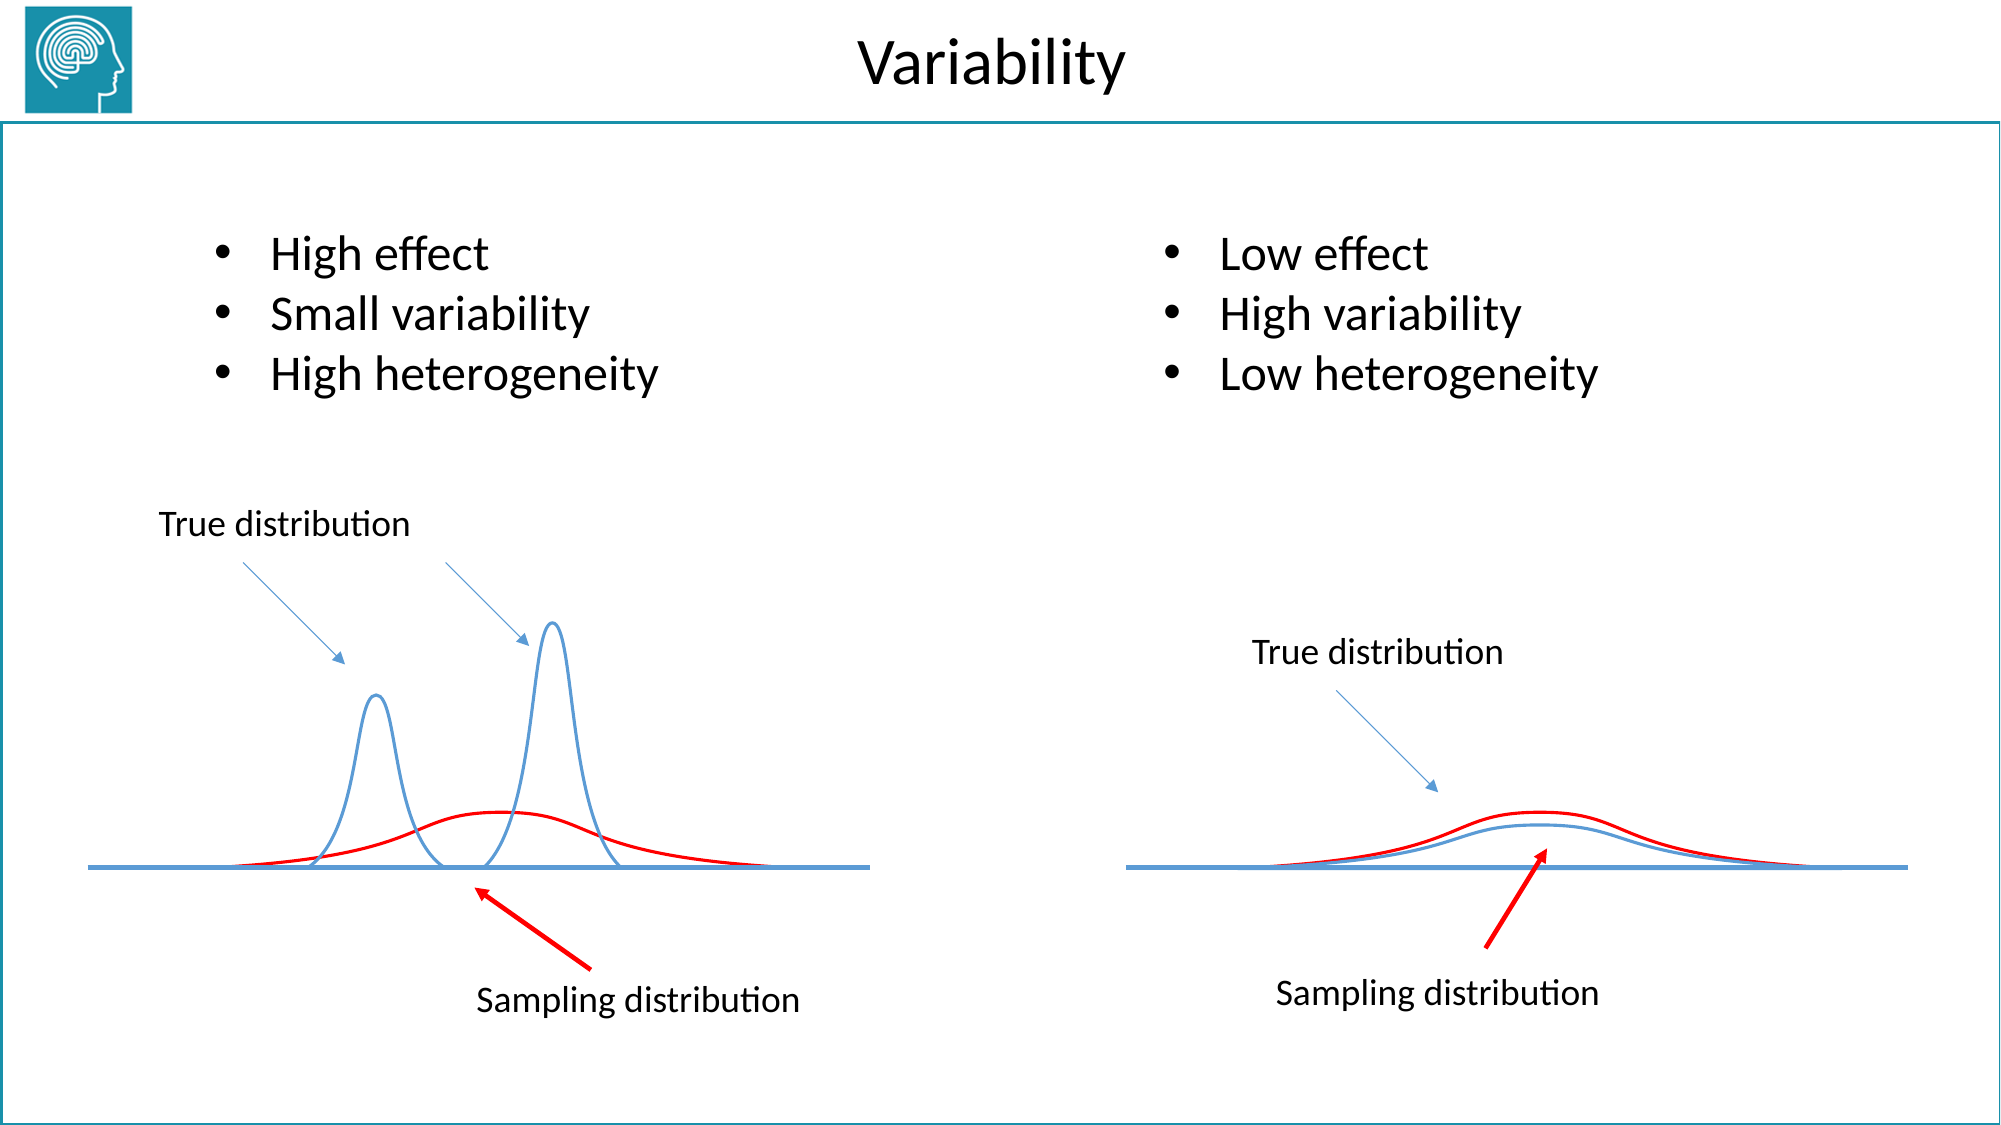

Variability
Low effect
High variability
Low heterogeneity
High effect
Small variability
High heterogeneity
True distribution

True distribution

Sampling distribution
Sampling distribution